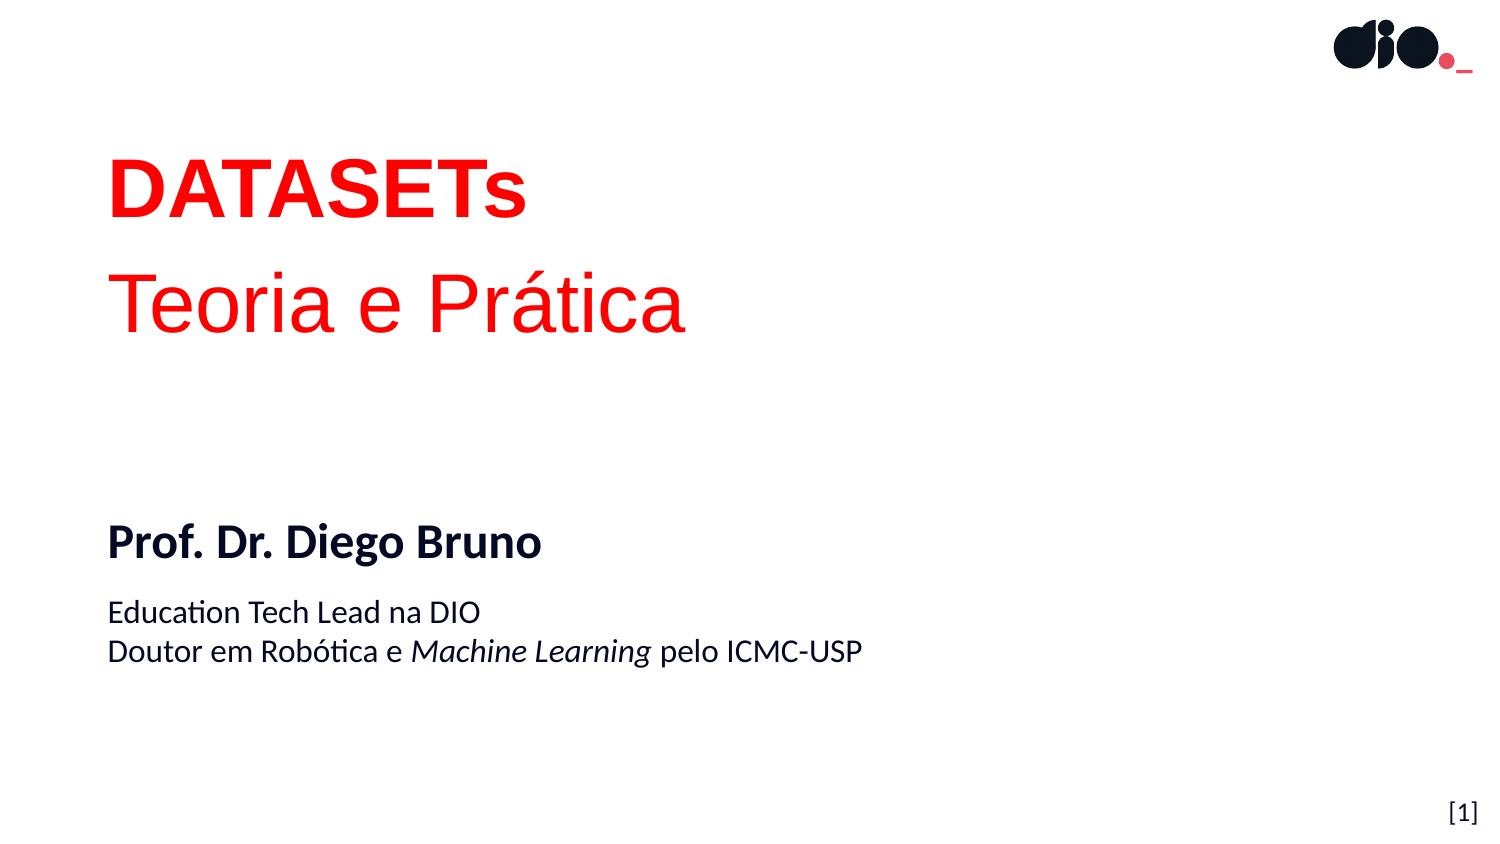

DATASETs
Teoria e Prática

Prof. Dr. Diego Bruno
Education Tech Lead na DIO
Doutor em Robótica e Machine Learning pelo ICMC-USP

[1]